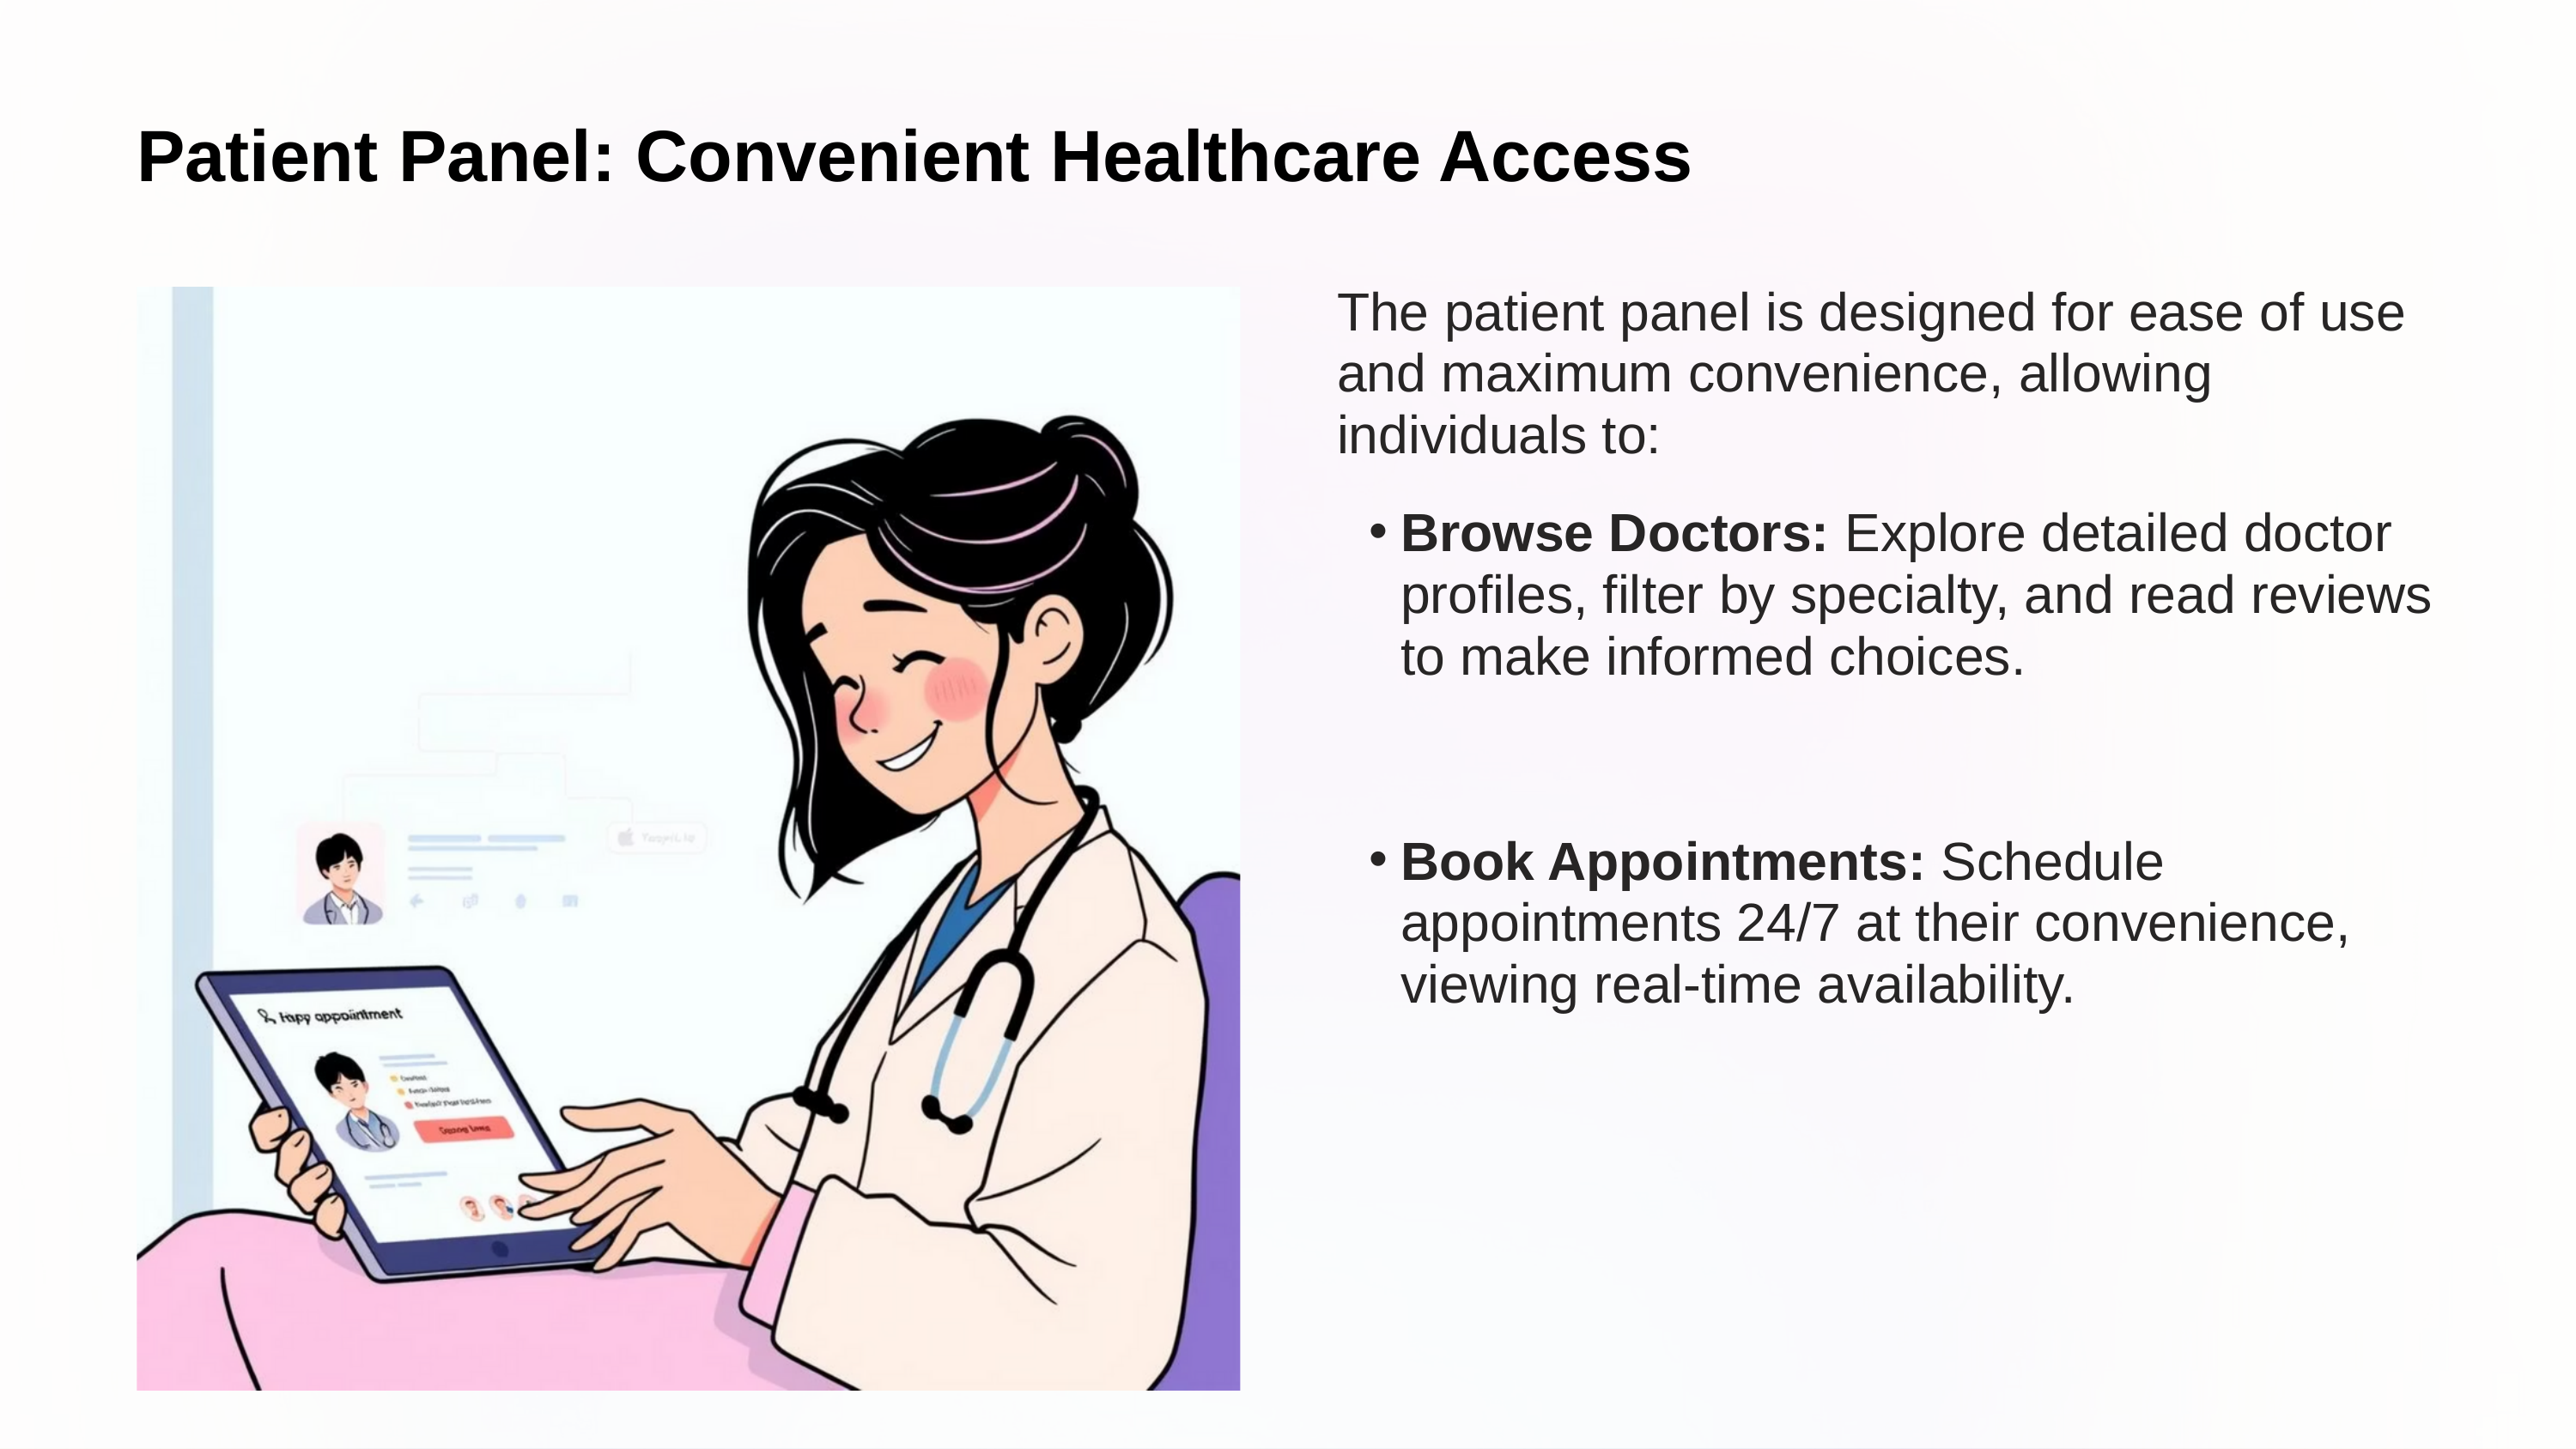

Patient Panel: Convenient Healthcare Access
The patient panel is designed for ease of use and maximum convenience, allowing individuals to:

Browse Doctors: Explore detailed doctor profiles, filter by specialty, and read reviews to make informed choices.

Book Appointments: Schedule appointments 24/7 at their convenience, viewing real-time availability.